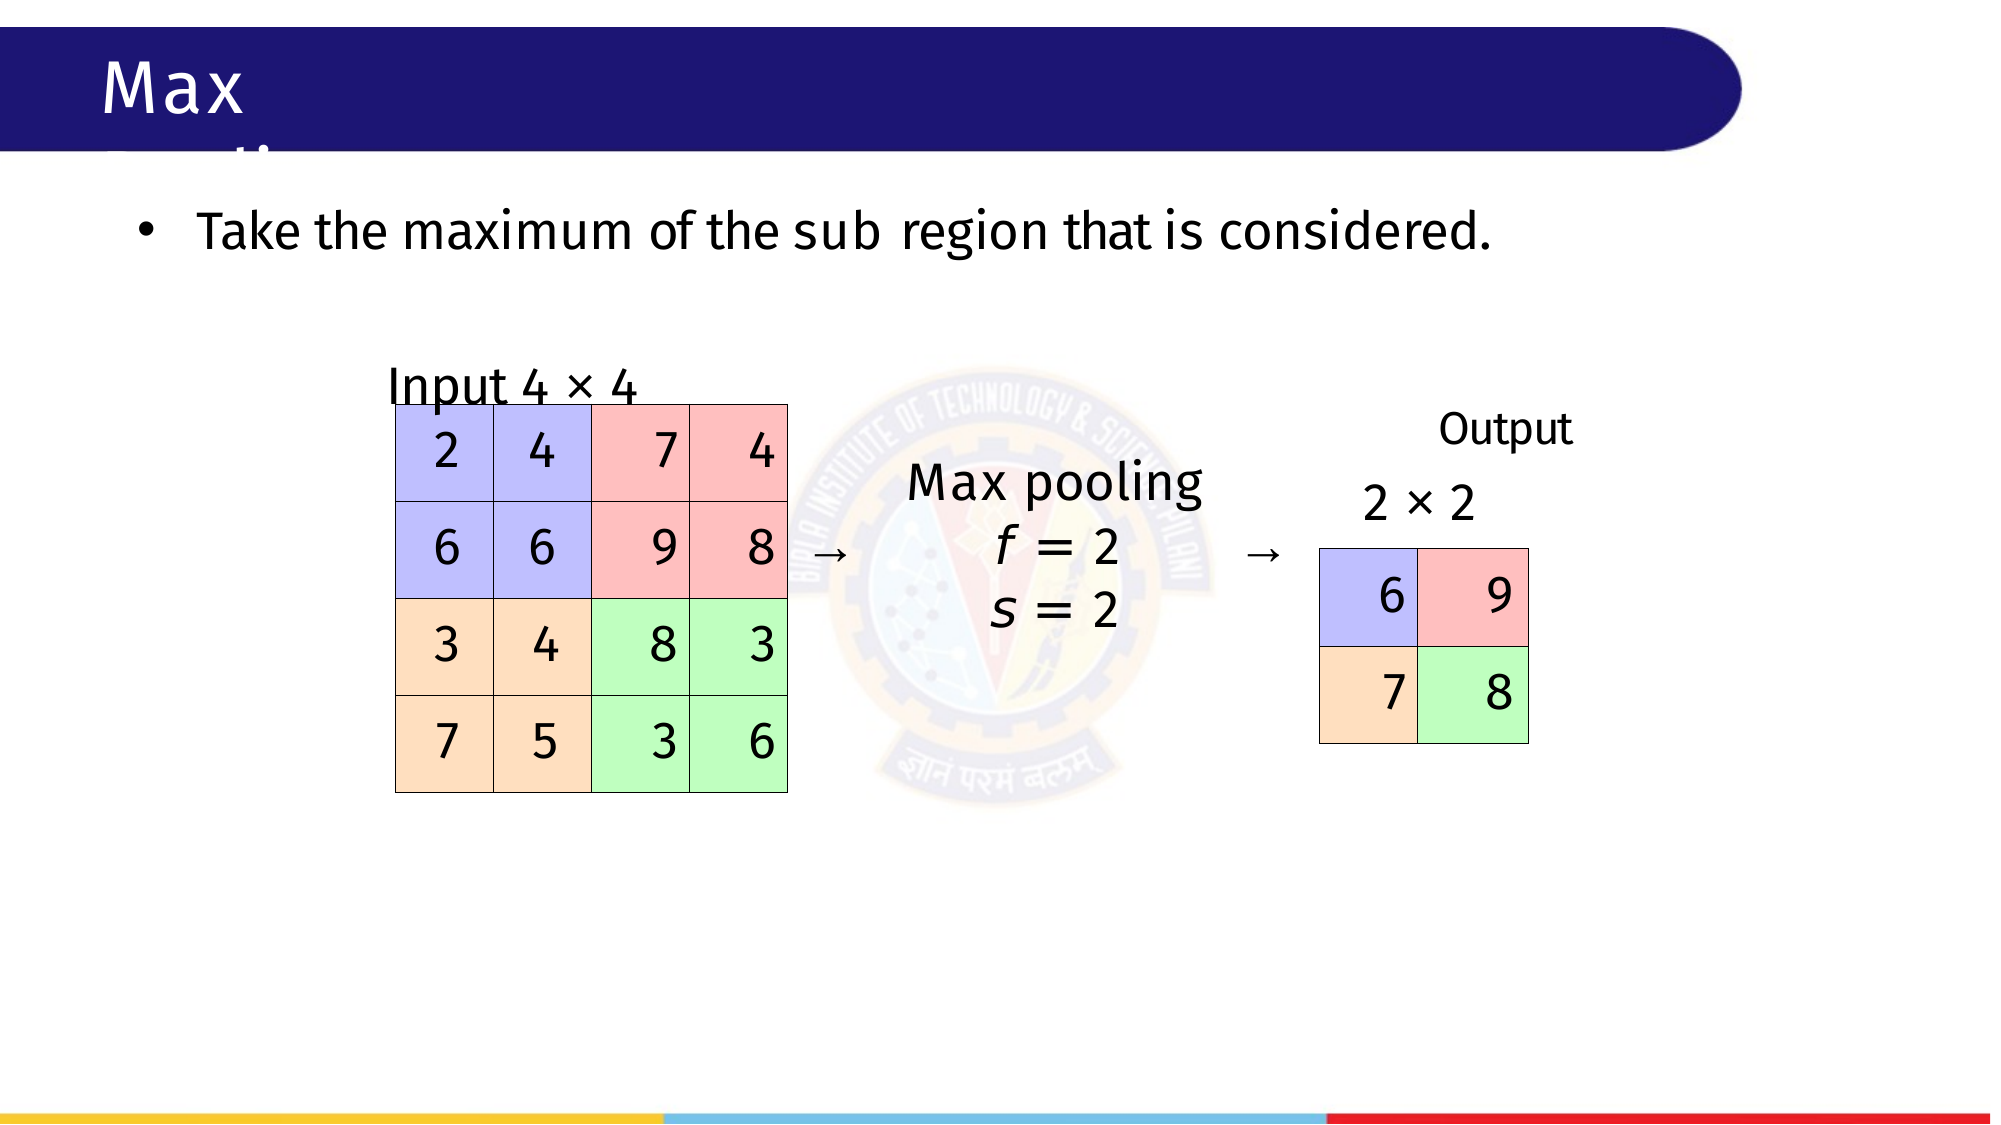

# Max Pooling
Take the maximum of the sub region that is considered.

Input 4 × 4	Output
| 2 | 4 | 7 | 4 |
| --- | --- | --- | --- |
| 6 | 6 | 9 | 8 |
| 3 | 4 | 8 | 3 |
| 7 | 5 | 3 | 6 |
Max pooling
→	f = 2	→
s = 2
2 × 2
| 6 | 9 |
| --- | --- |
| 7 | 8 |